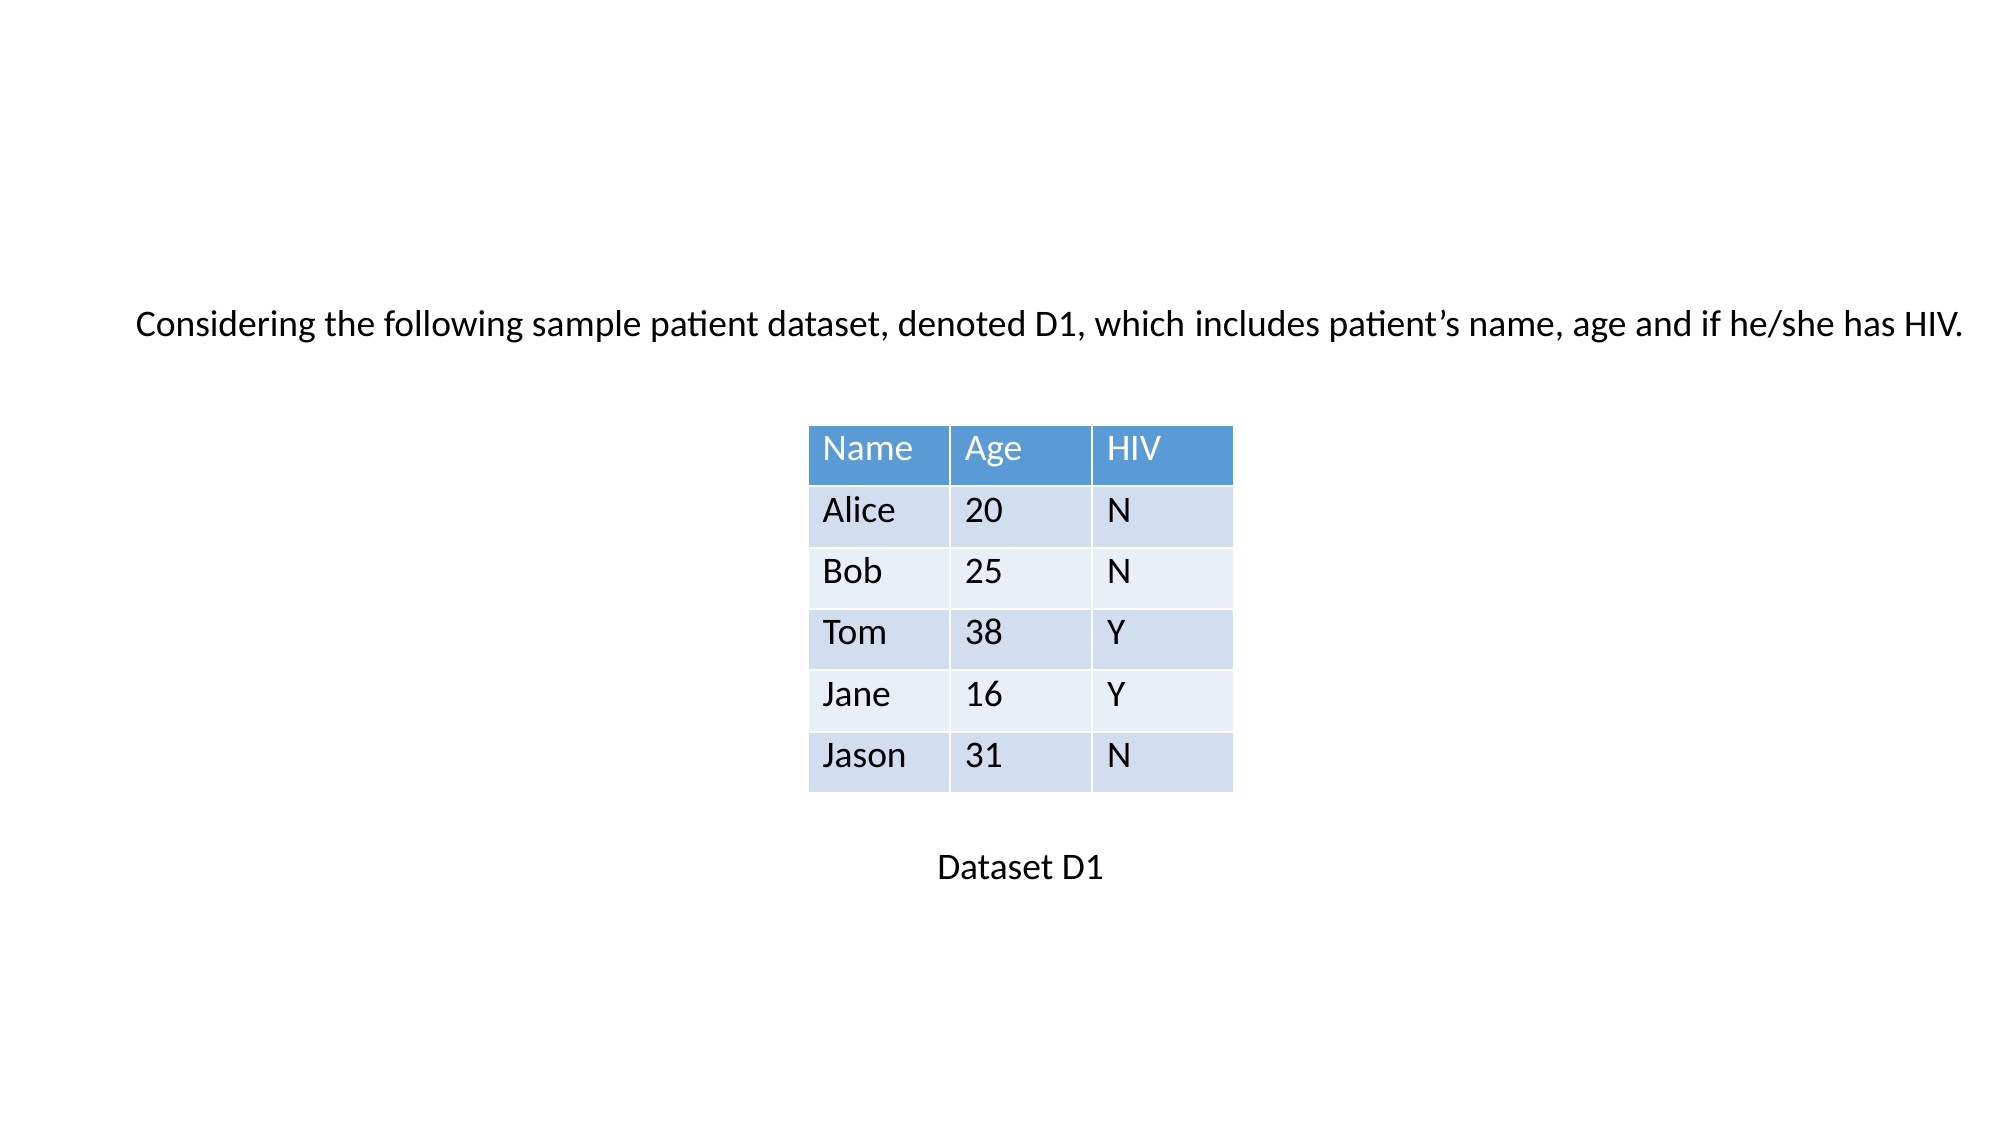

Considering the following sample patient dataset, denoted D1, which includes patient’s name, age and if he/she has HIV.
| Name | Age | HIV |
| --- | --- | --- |
| Alice | 20 | N |
| Bob | 25 | N |
| Tom | 38 | Y |
| Jane | 16 | Y |
| Jason | 31 | N |
Dataset D1